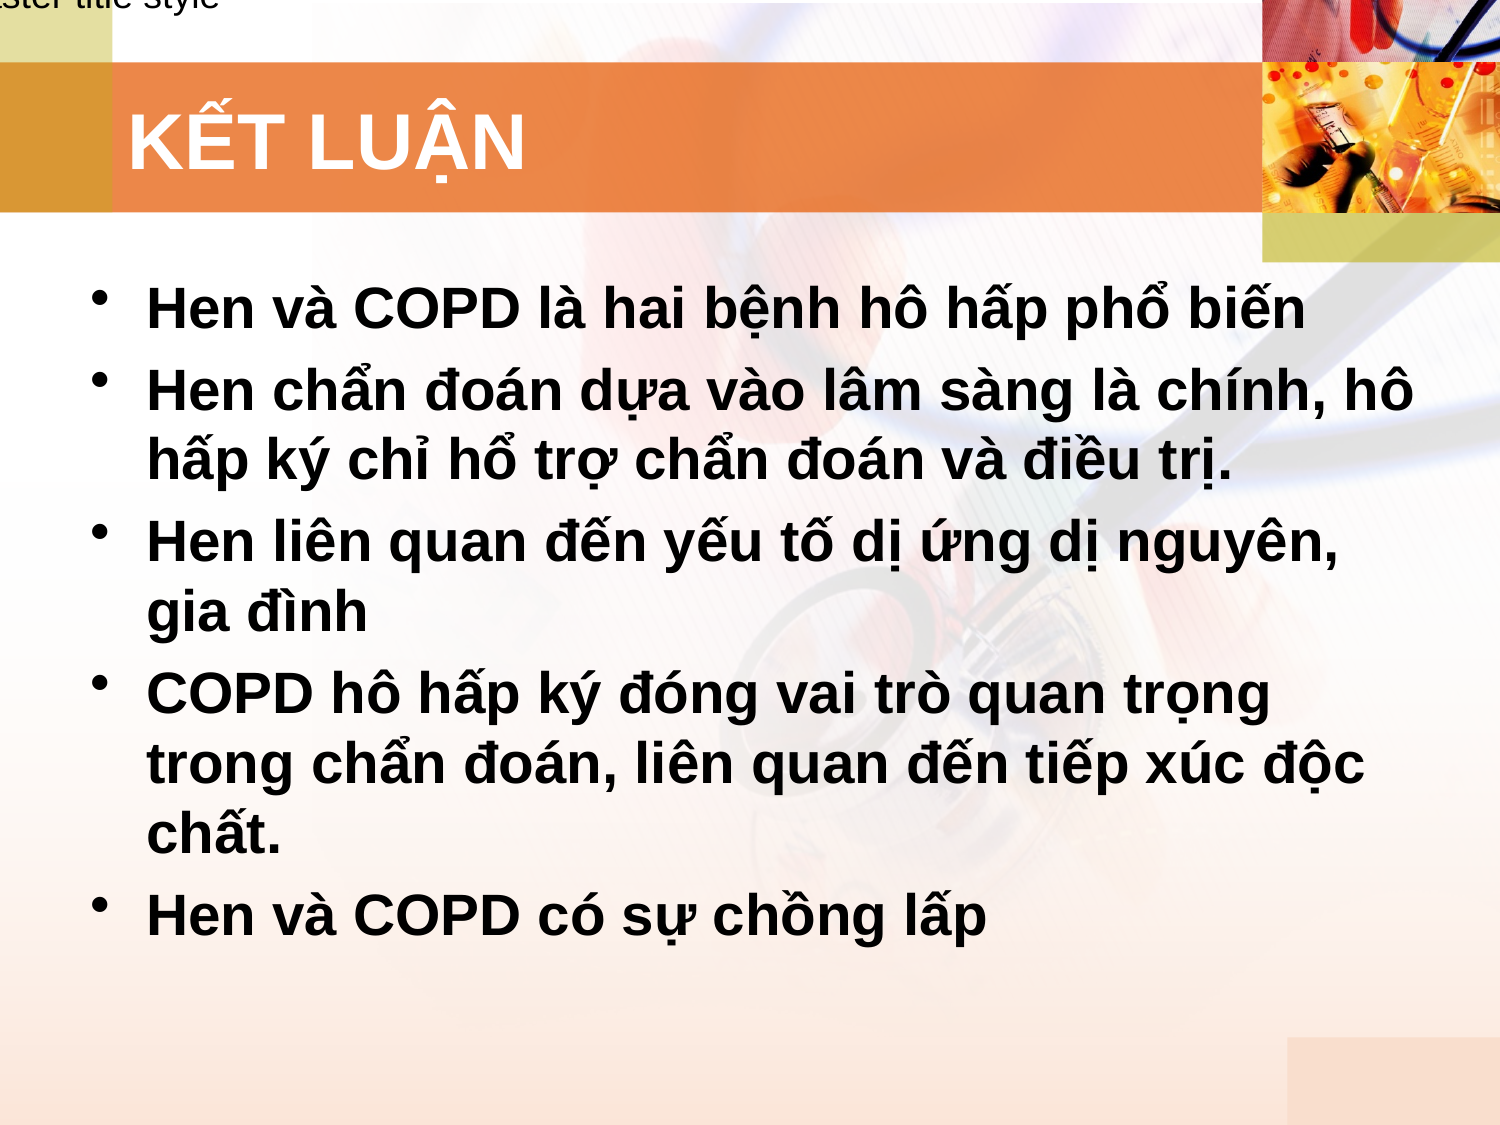

# KẾT LUẬN
Hen và COPD là hai bệnh hô hấp phổ biến
Hen chẩn đoán dựa vào lâm sàng là chính, hô hấp ký chỉ hổ trợ chẩn đoán và điều trị.
Hen liên quan đến yếu tố dị ứng dị nguyên, gia đình
COPD hô hấp ký đóng vai trò quan trọng trong chẩn đoán, liên quan đến tiếp xúc độc chất.
Hen và COPD có sự chồng lấp